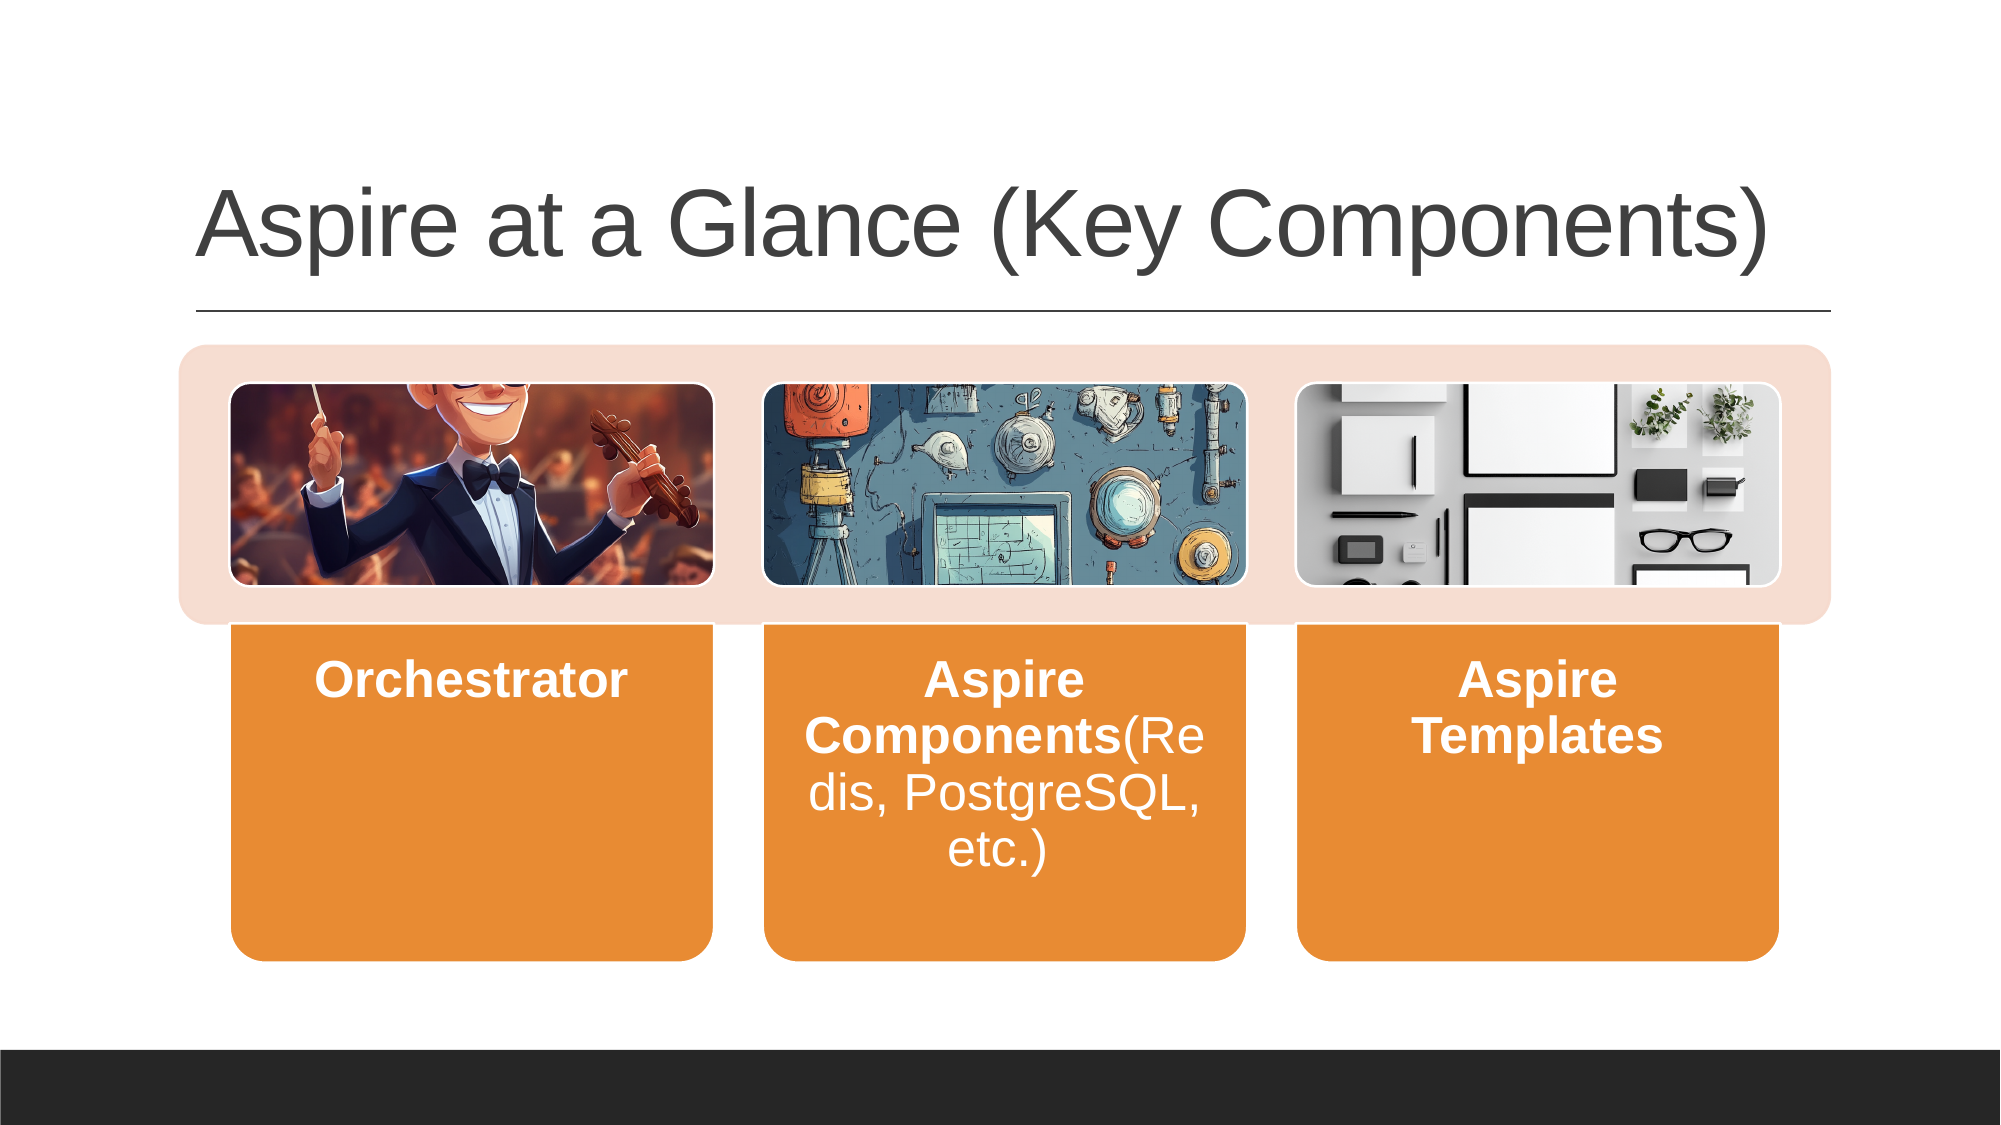

# Aspire at a Glance (Key Components)
Orchestrator
Aspire Components(Redis, PostgreSQL, etc.)
Aspire Templates